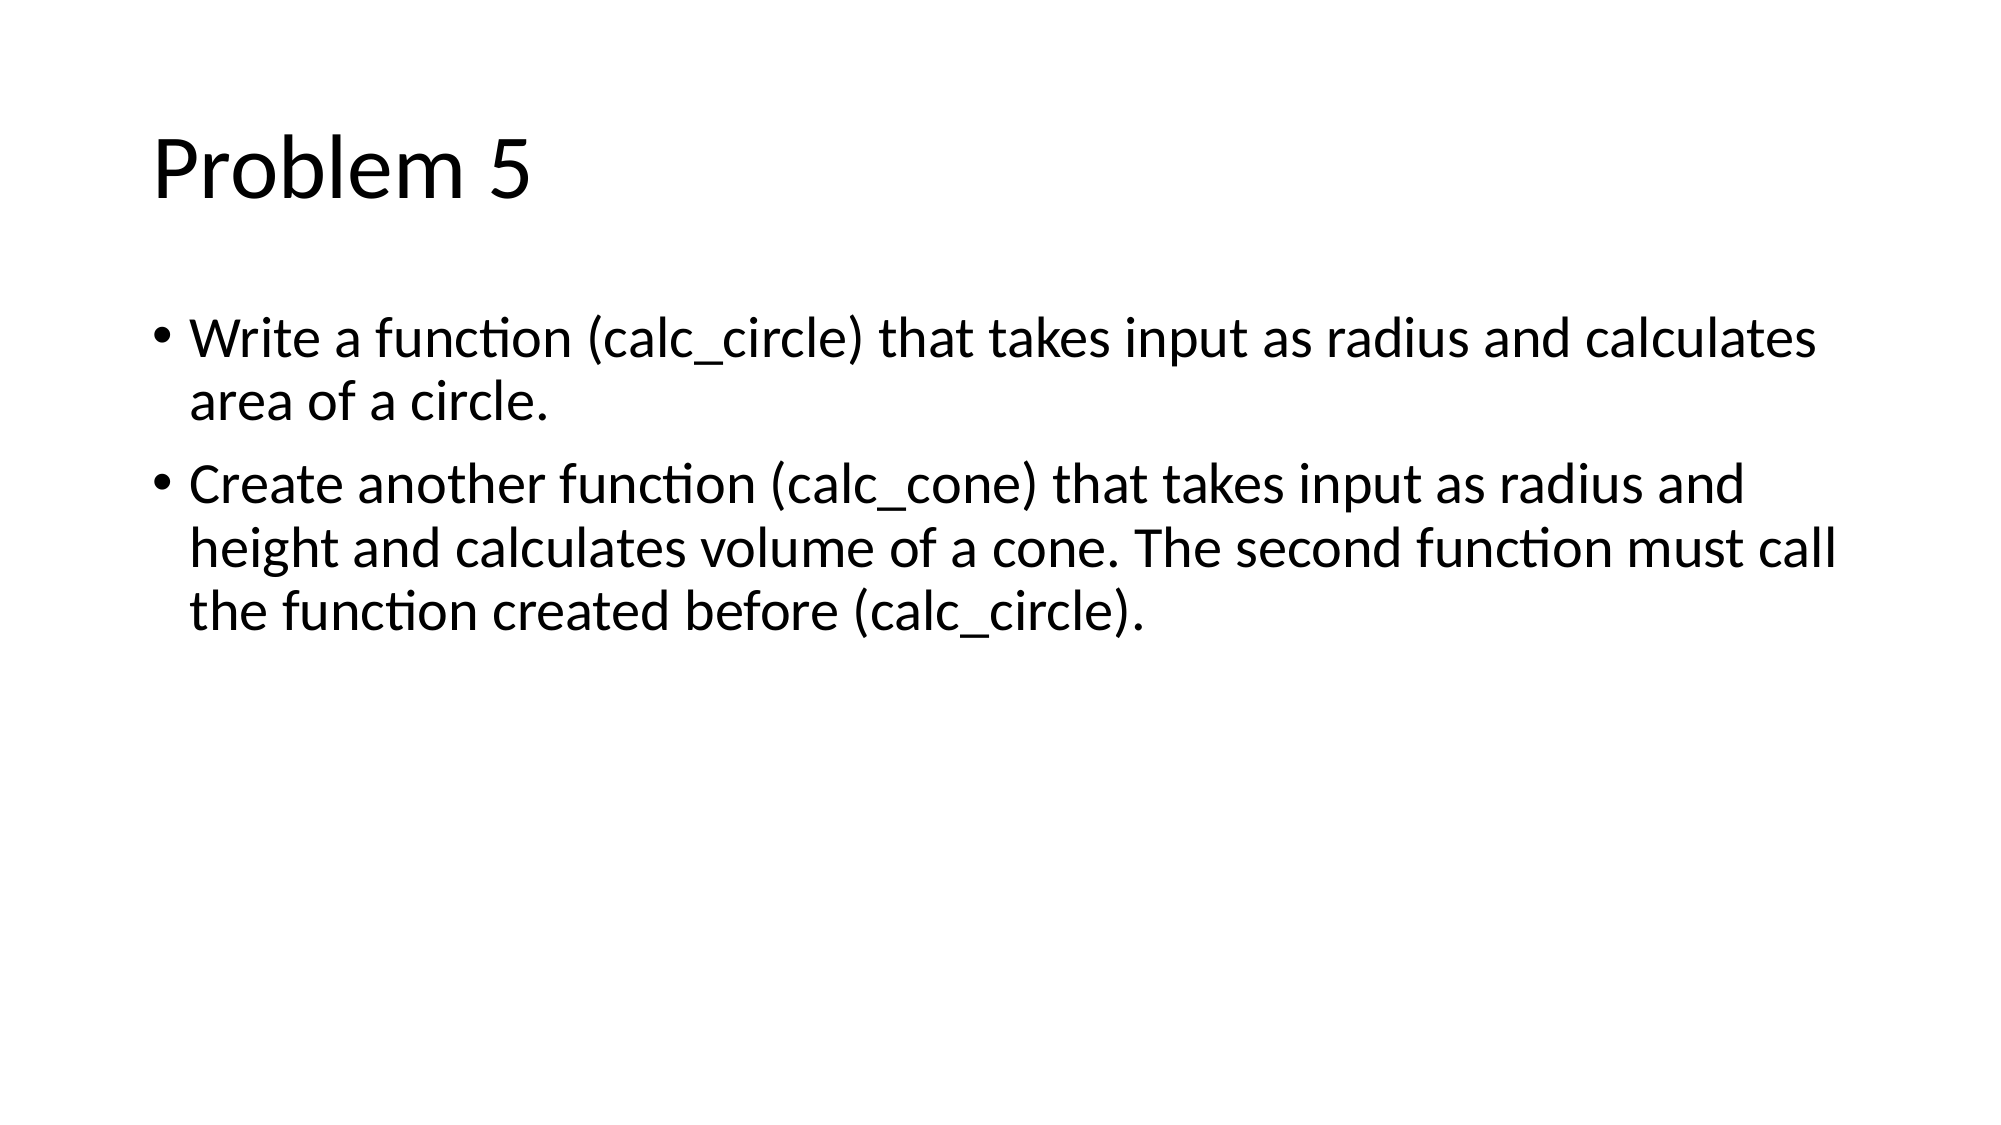

# Problem 5
Write a function (calc_circle) that takes input as radius and calculates area of a circle.
Create another function (calc_cone) that takes input as radius and height and calculates volume of a cone. The second function must call the function created before (calc_circle).